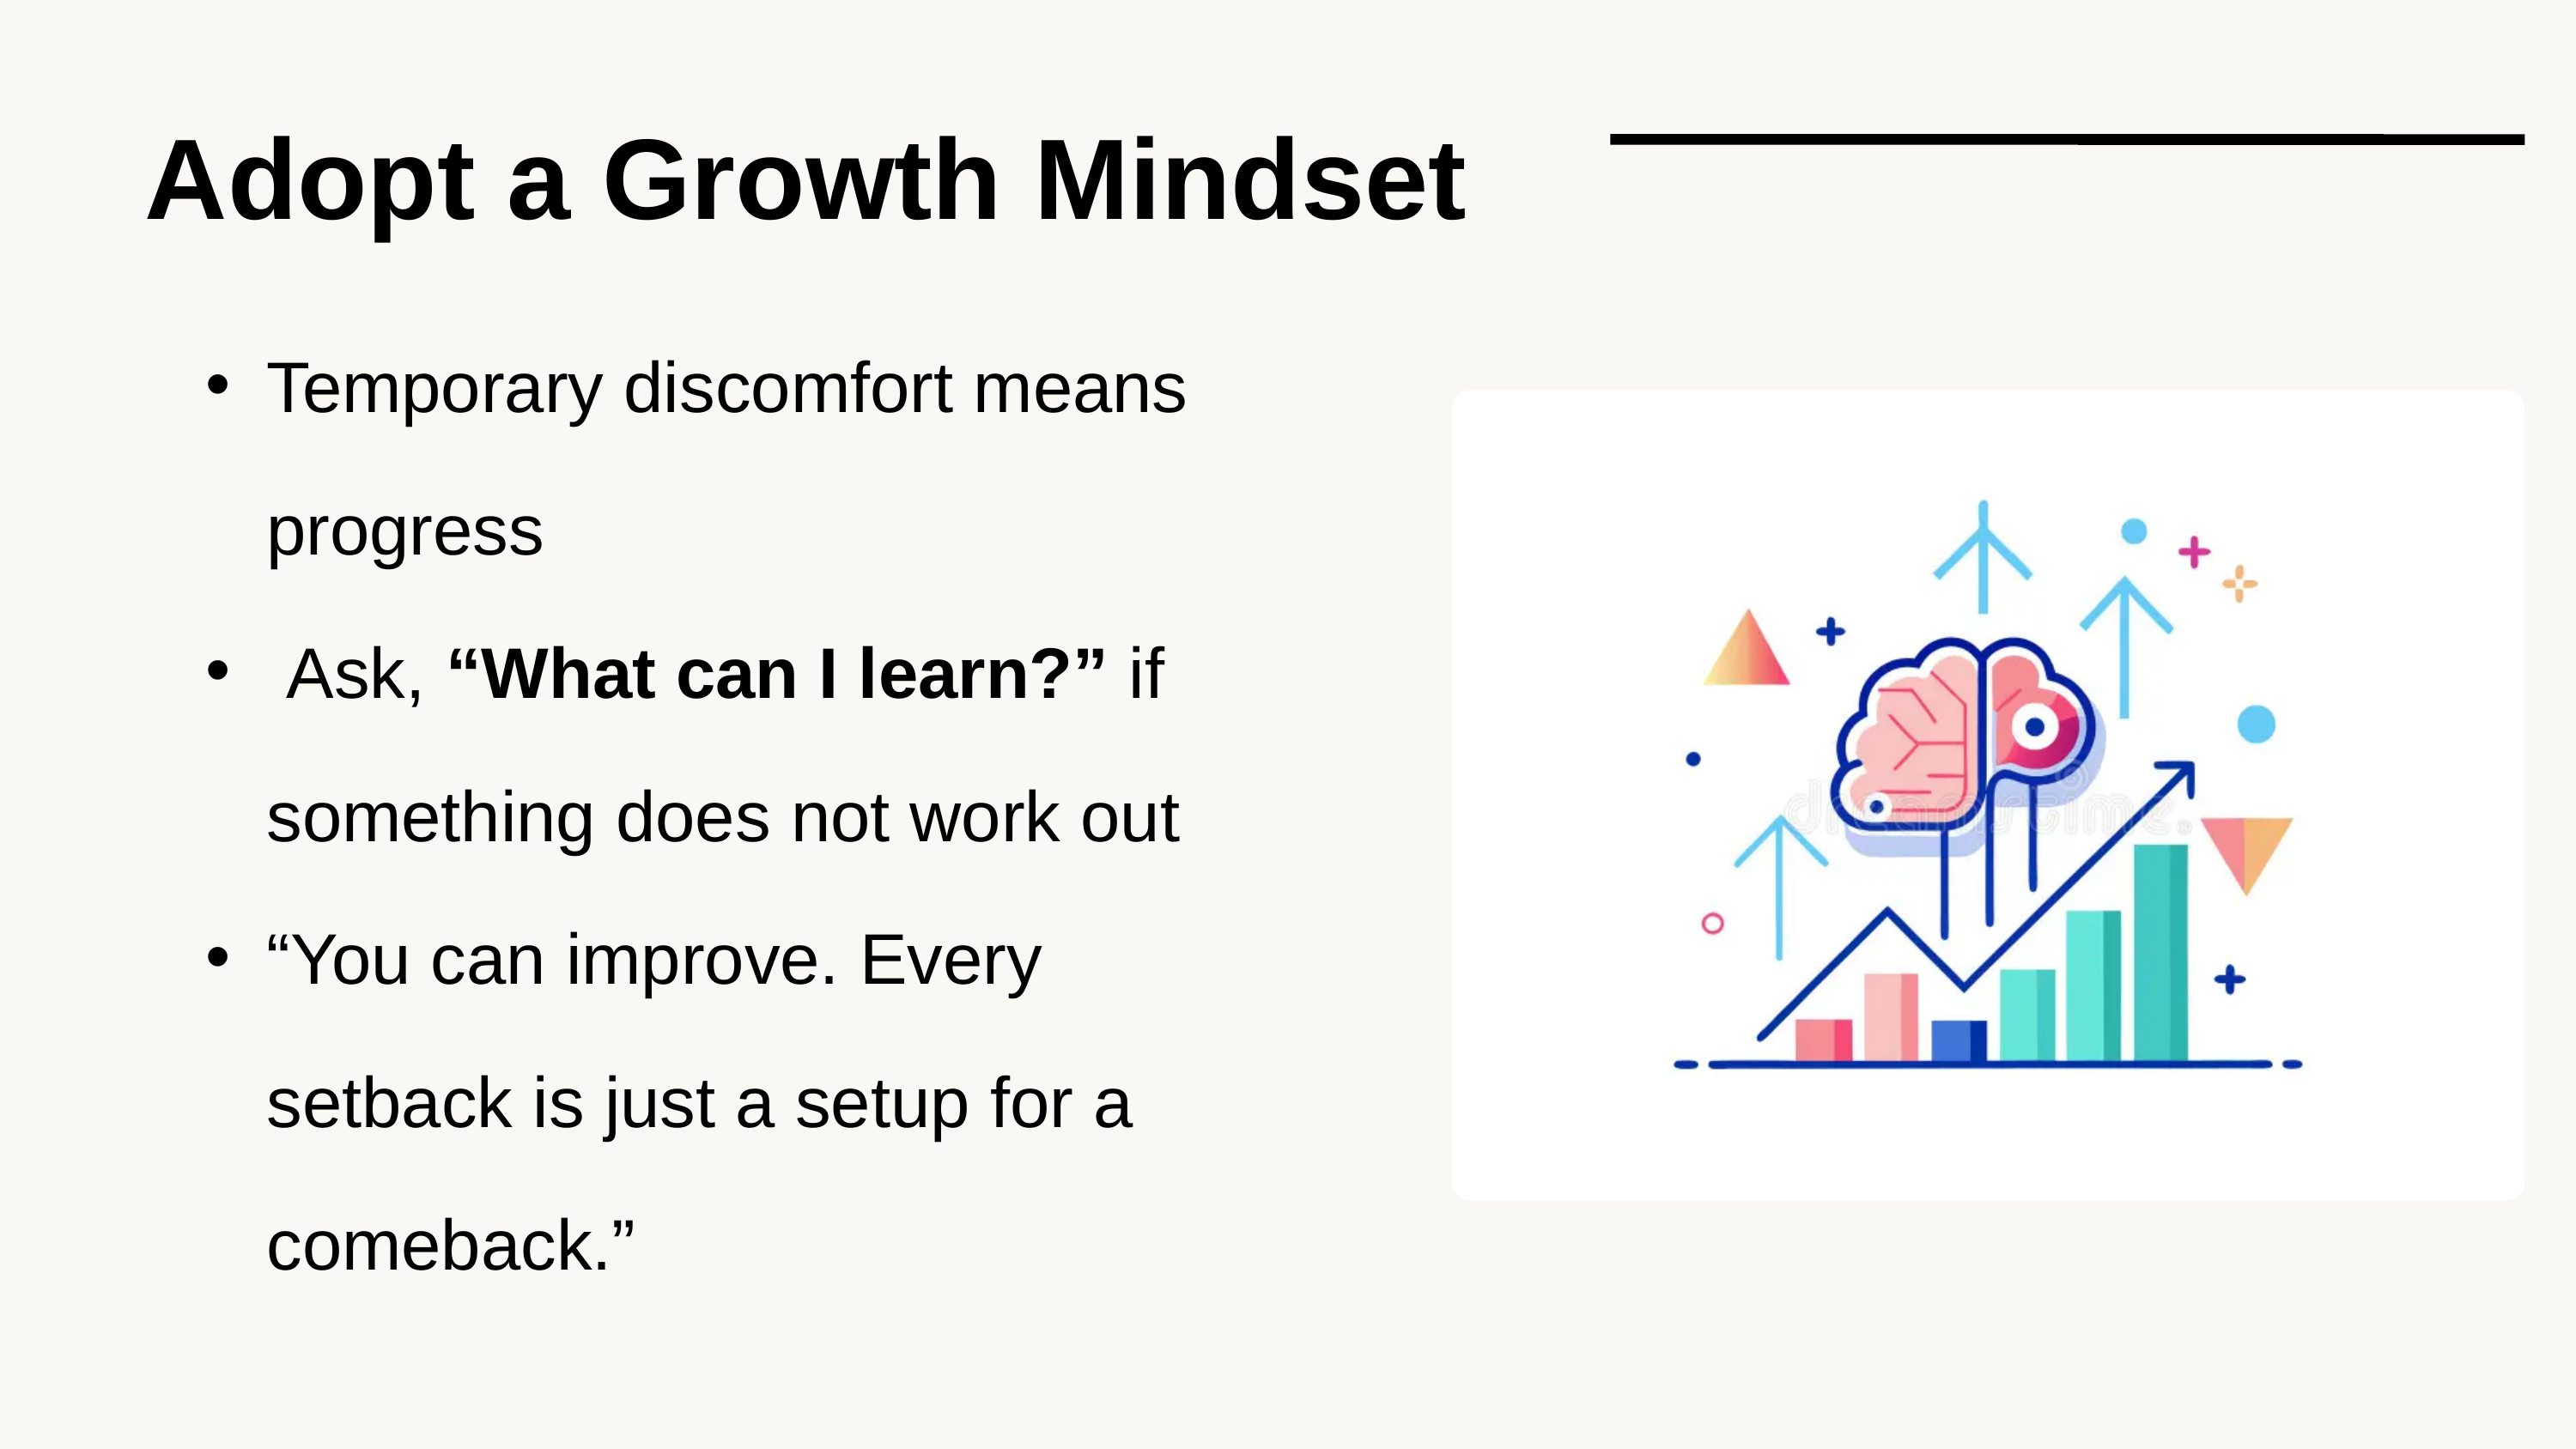

Adopt a Growth Mindset

Temporary discomfort means progress
 Ask, “What can I learn?” if something does not work out
“You can improve. Every setback is just a setup for a comeback.”